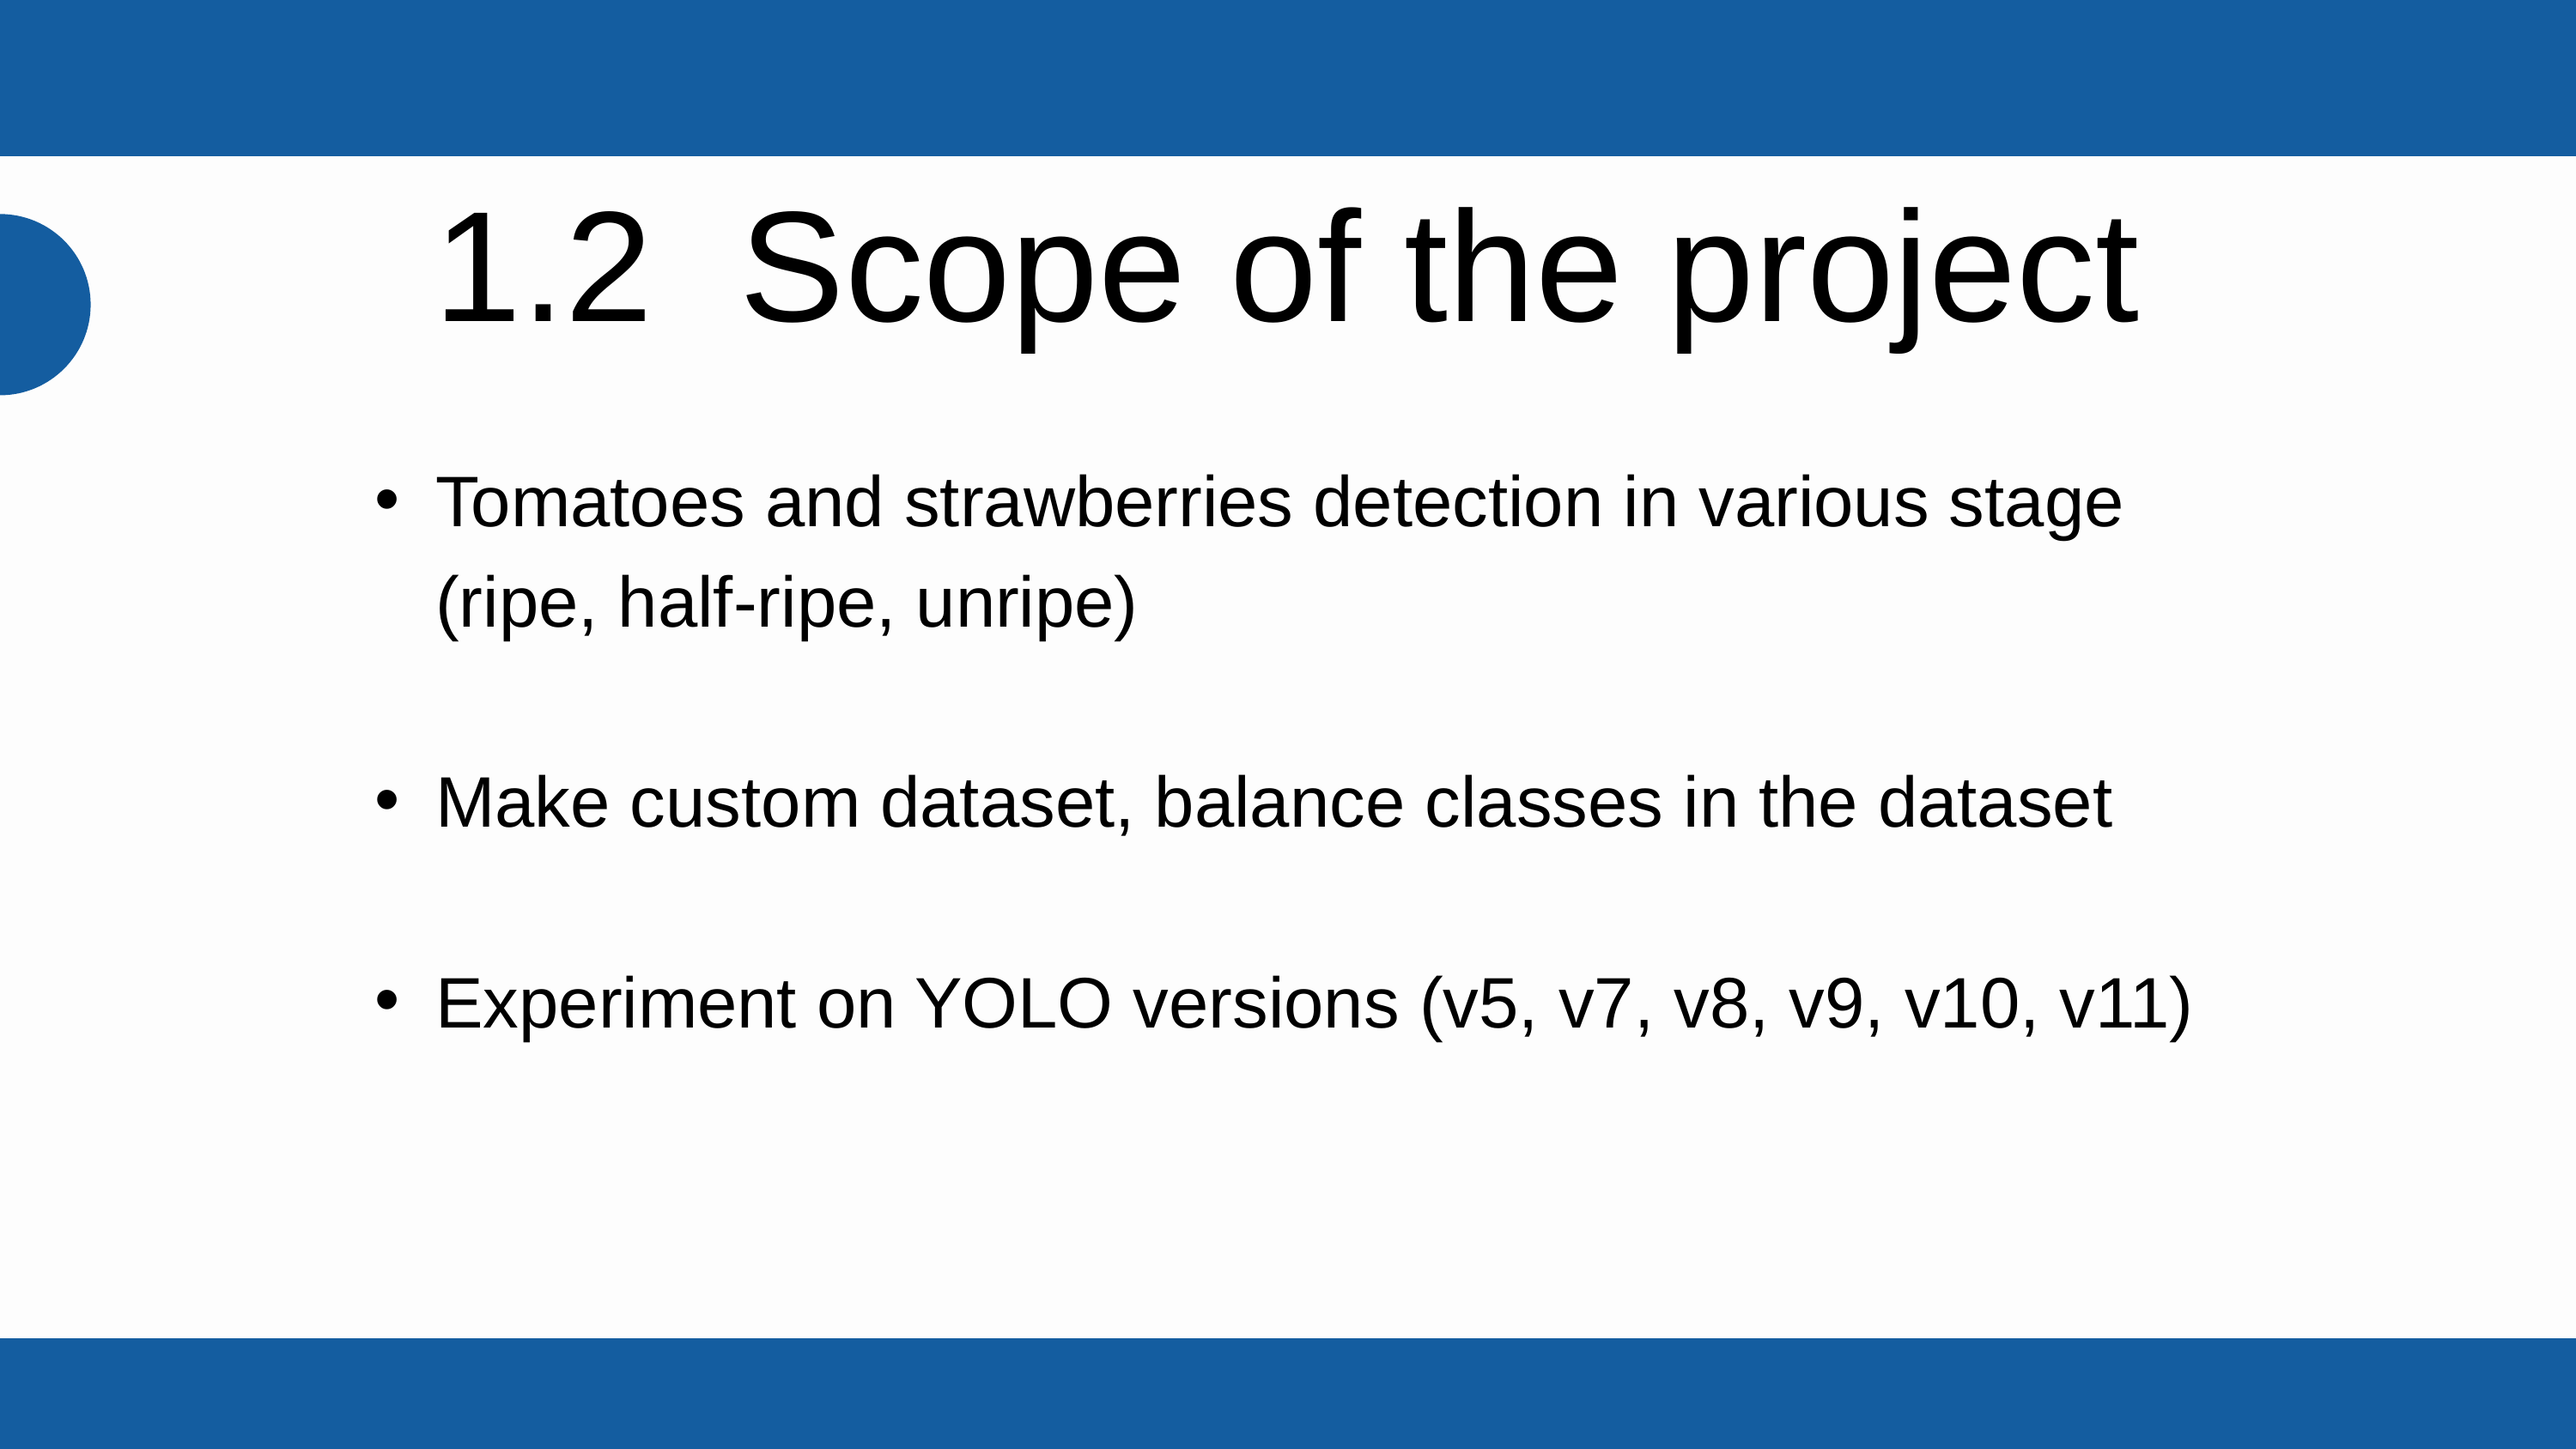

1.2  Scope of the project

Tomatoes and strawberries detection in various stage (ripe, half-ripe, unripe)

Make custom dataset, balance classes in the dataset

Experiment on YOLO versions (v5, v7, v8, v9, v10, v11)